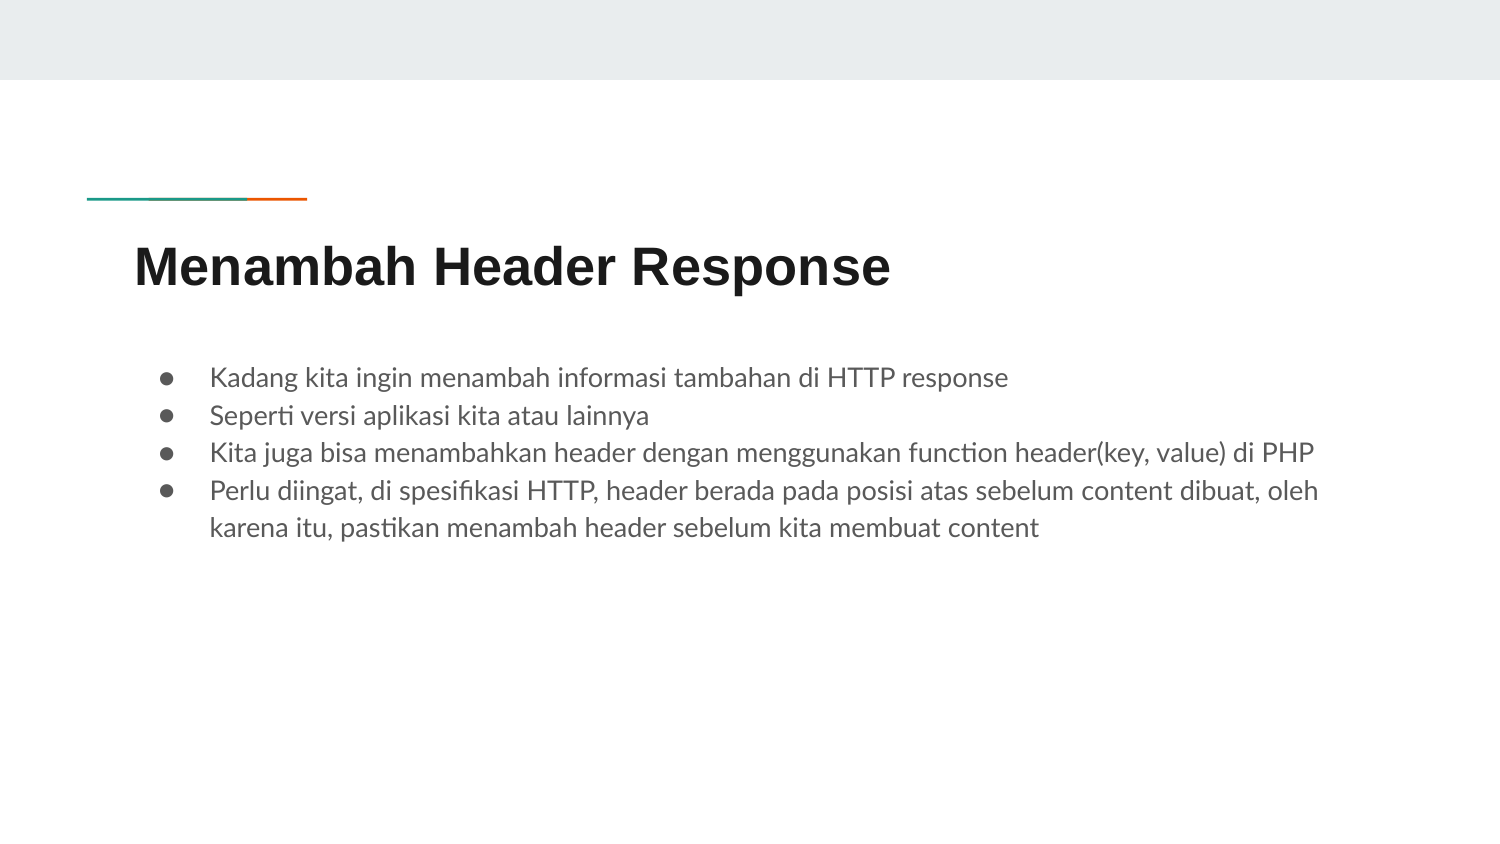

# Menambah Header Response
Kadang kita ingin menambah informasi tambahan di HTTP response
Seperti versi aplikasi kita atau lainnya
Kita juga bisa menambahkan header dengan menggunakan function header(key, value) di PHP
Perlu diingat, di spesifikasi HTTP, header berada pada posisi atas sebelum content dibuat, oleh karena itu, pastikan menambah header sebelum kita membuat content